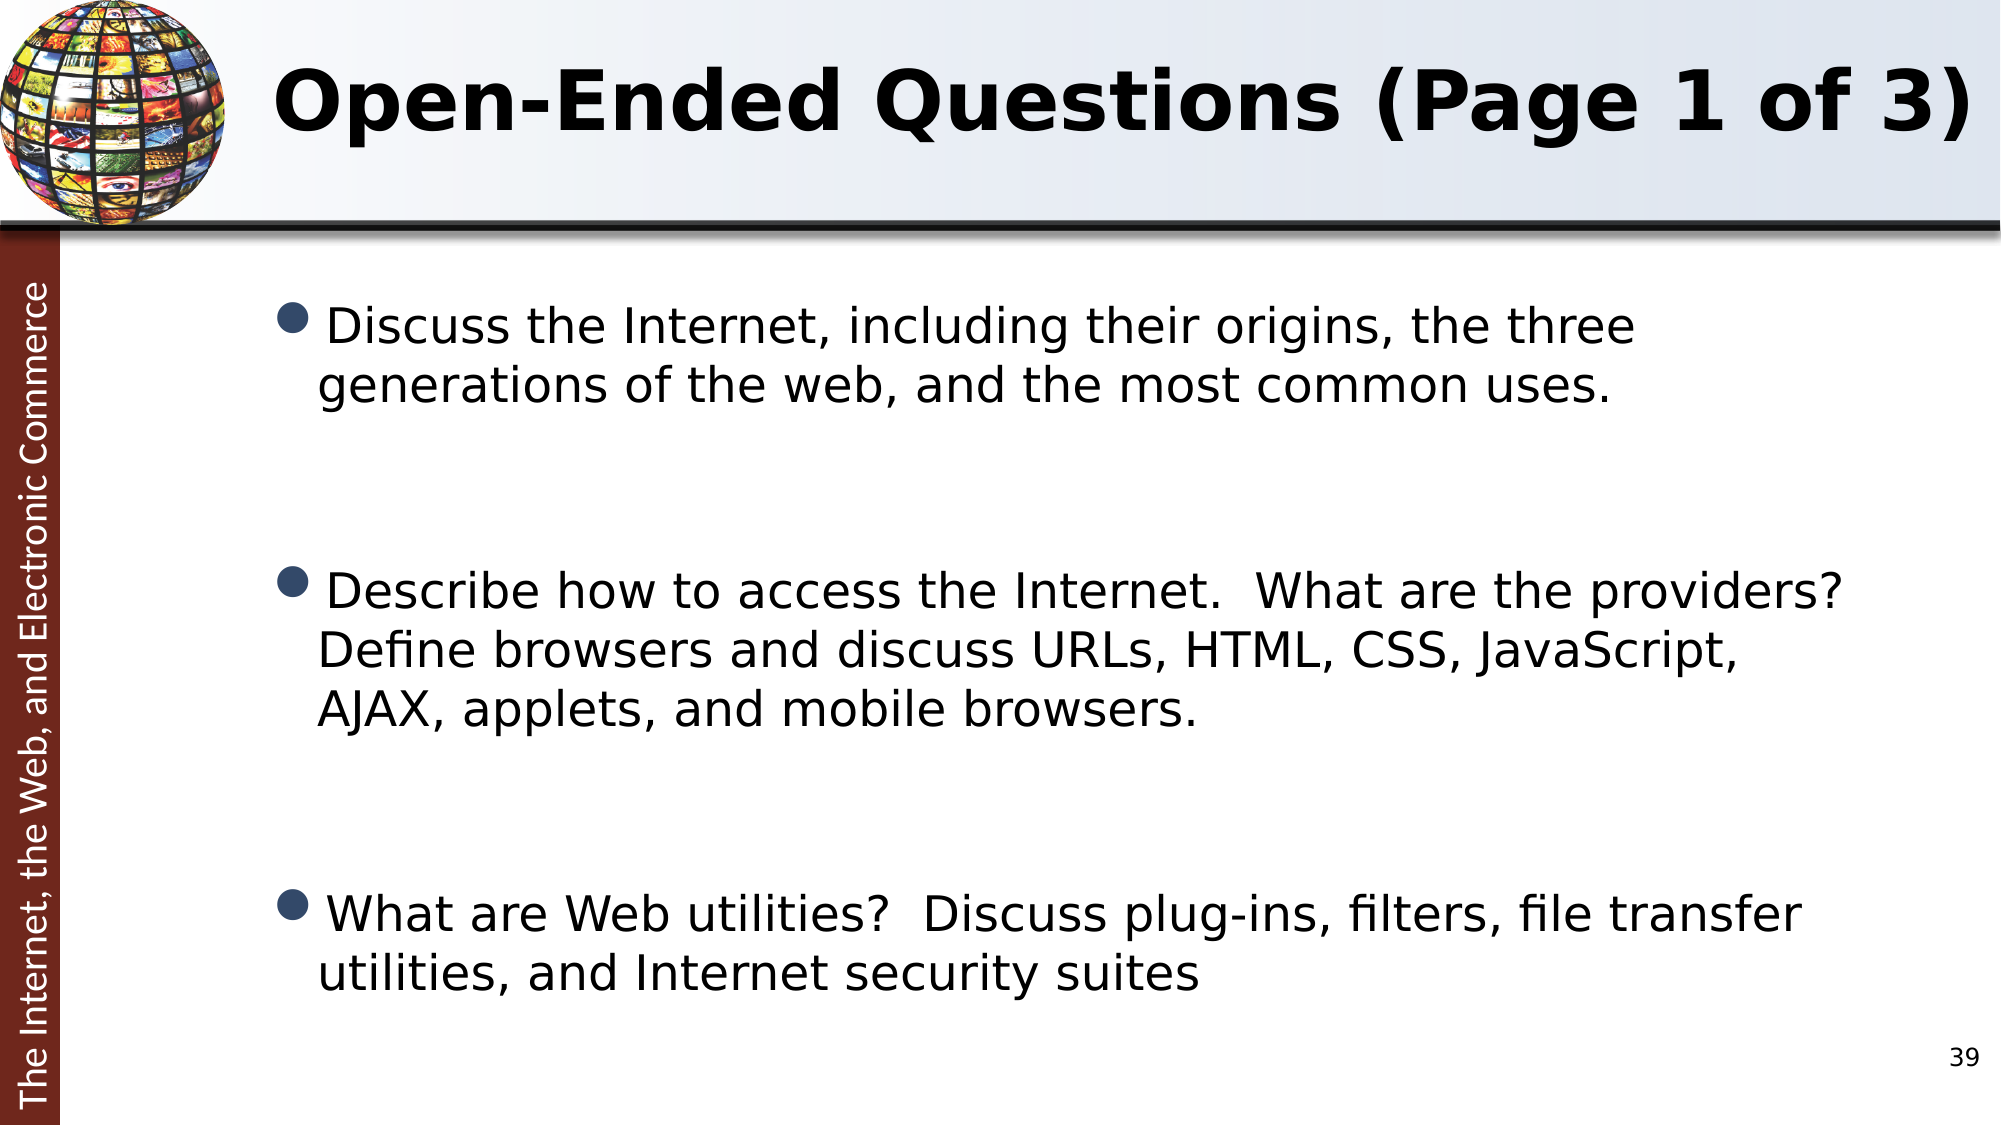

# Open-Ended Questions (Page 1 of 3)
Discuss the Internet, including their origins, the three generations of the web, and the most common uses.

Describe how to access the Internet.  What are the providers?  Define browsers and discuss URLs, HTML, CSS, JavaScript, AJAX, applets, and mobile browsers.

What are Web utilities?  Discuss plug-ins, filters, file transfer utilities, and Internet security suites

39